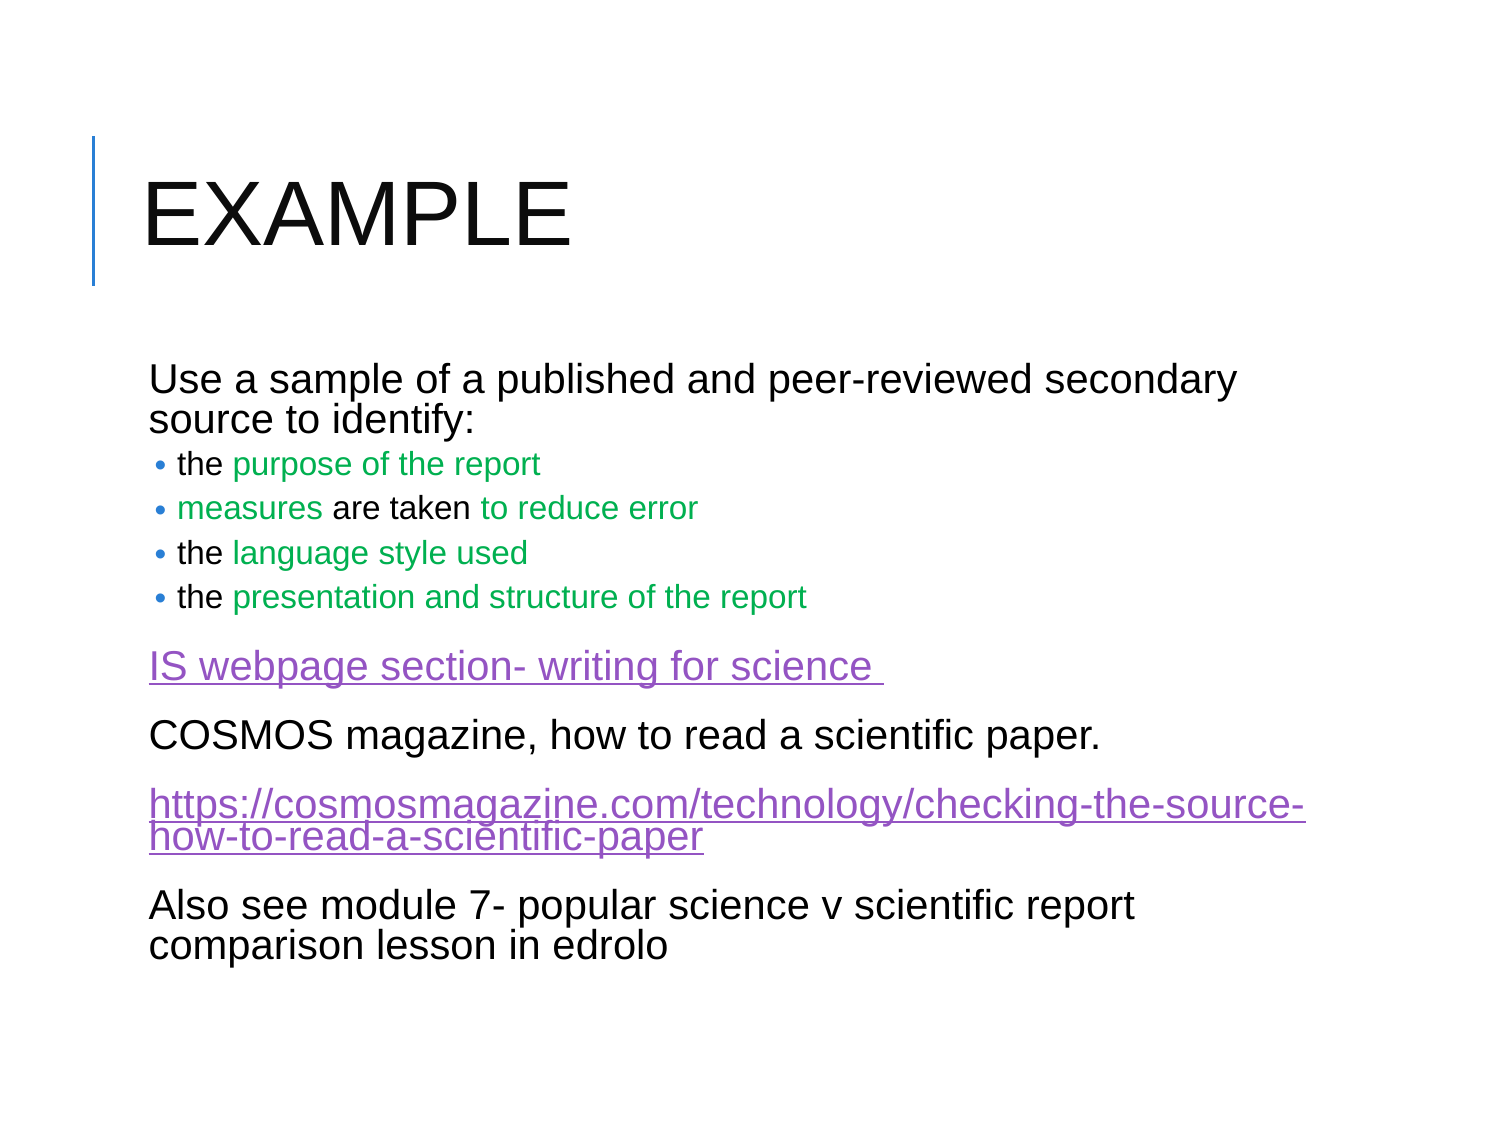

# EXAMPLE
Use a sample of a published and peer-reviewed secondary source to identify:
the purpose of the report
measures are taken to reduce error
the language style used
the presentation and structure of the report
IS webpage section- writing for science
COSMOS magazine, how to read a scientific paper.
https://cosmosmagazine.com/technology/checking-the-source-how-to-read-a-scientific-paper
Also see module 7- popular science v scientific report comparison lesson in edrolo